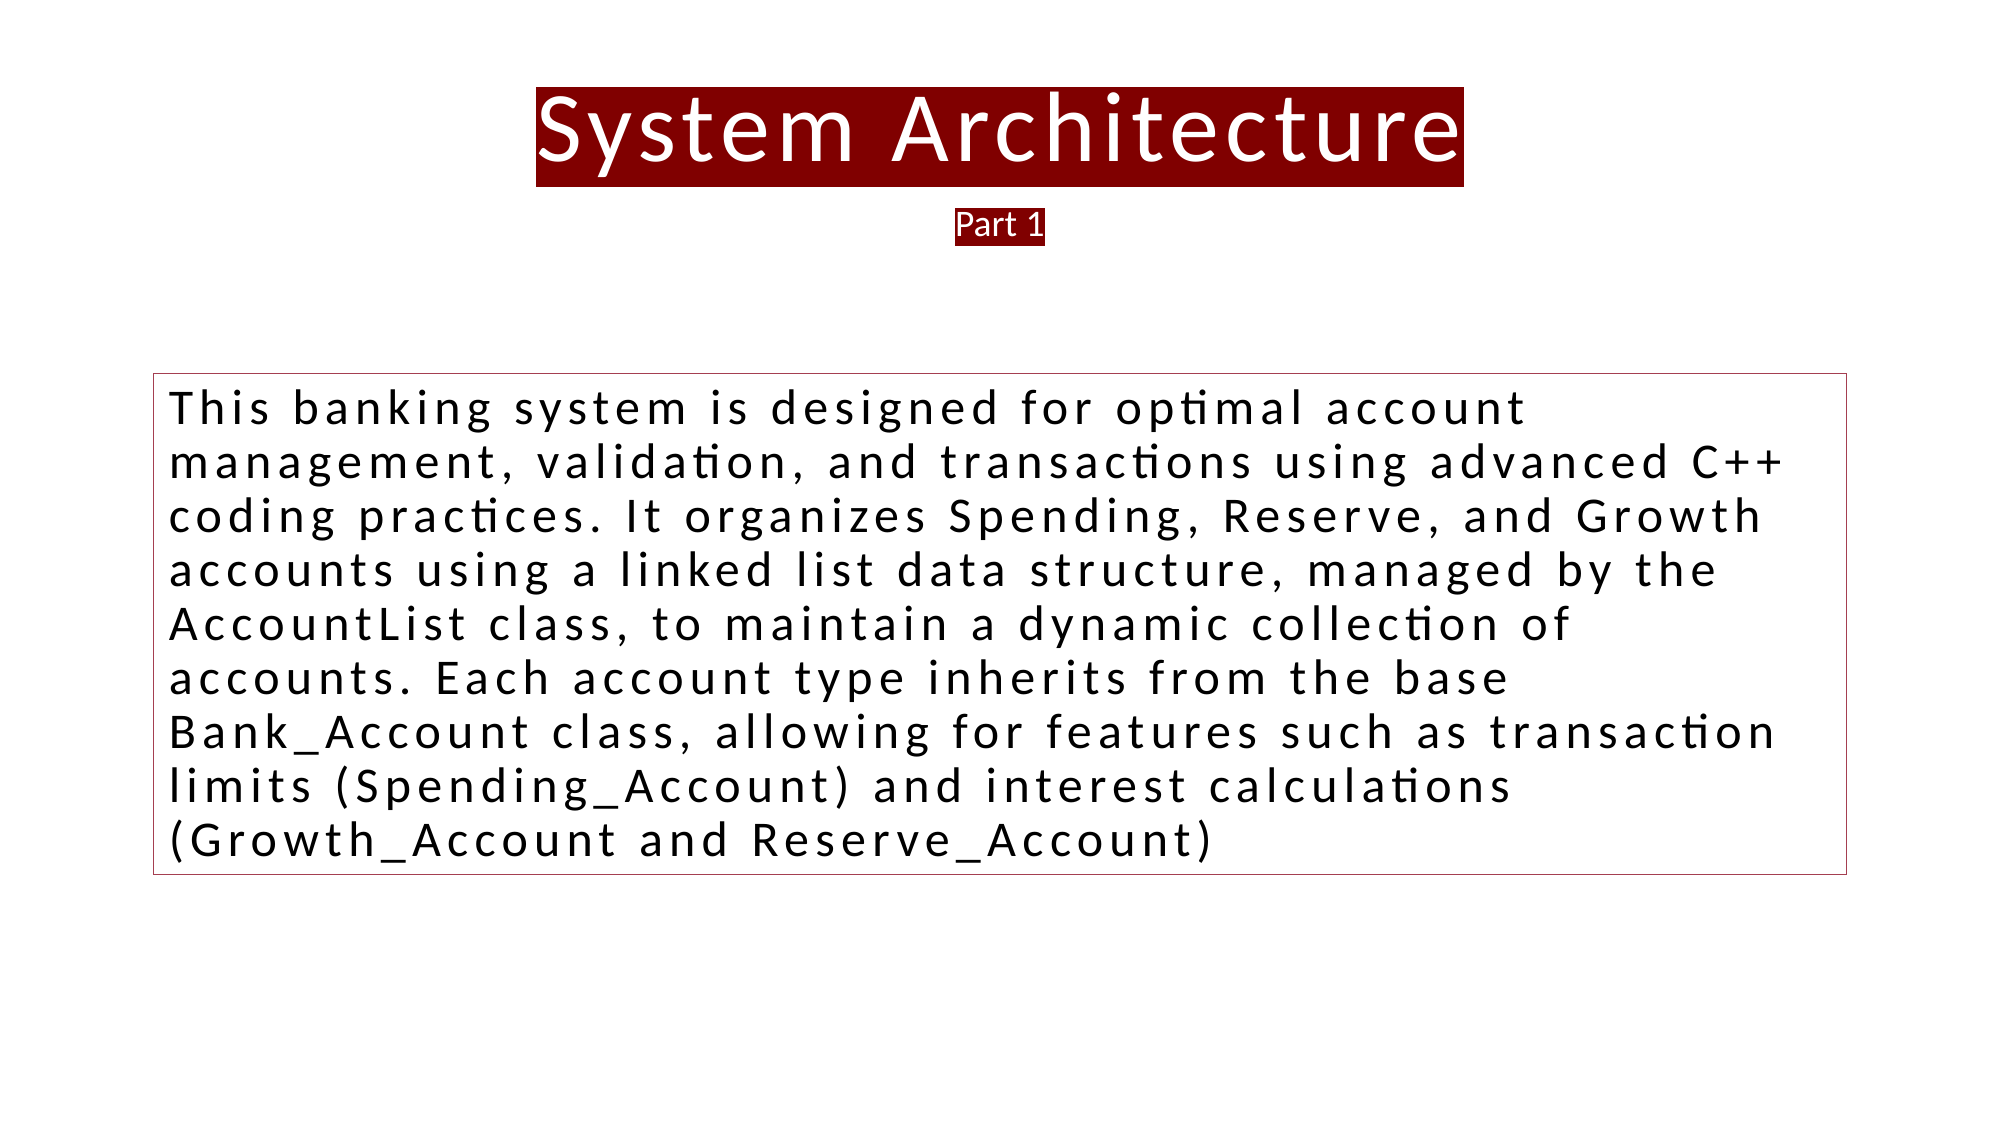

System Architecture
Part 1
This banking system is designed for optimal account management, validation, and transactions using advanced C++ coding practices. It organizes Spending, Reserve, and Growth accounts using a linked list data structure, managed by the AccountList class, to maintain a dynamic collection of accounts. Each account type inherits from the base Bank_Account class, allowing for features such as transaction limits (Spending_Account) and interest calculations (Growth_Account and Reserve_Account)